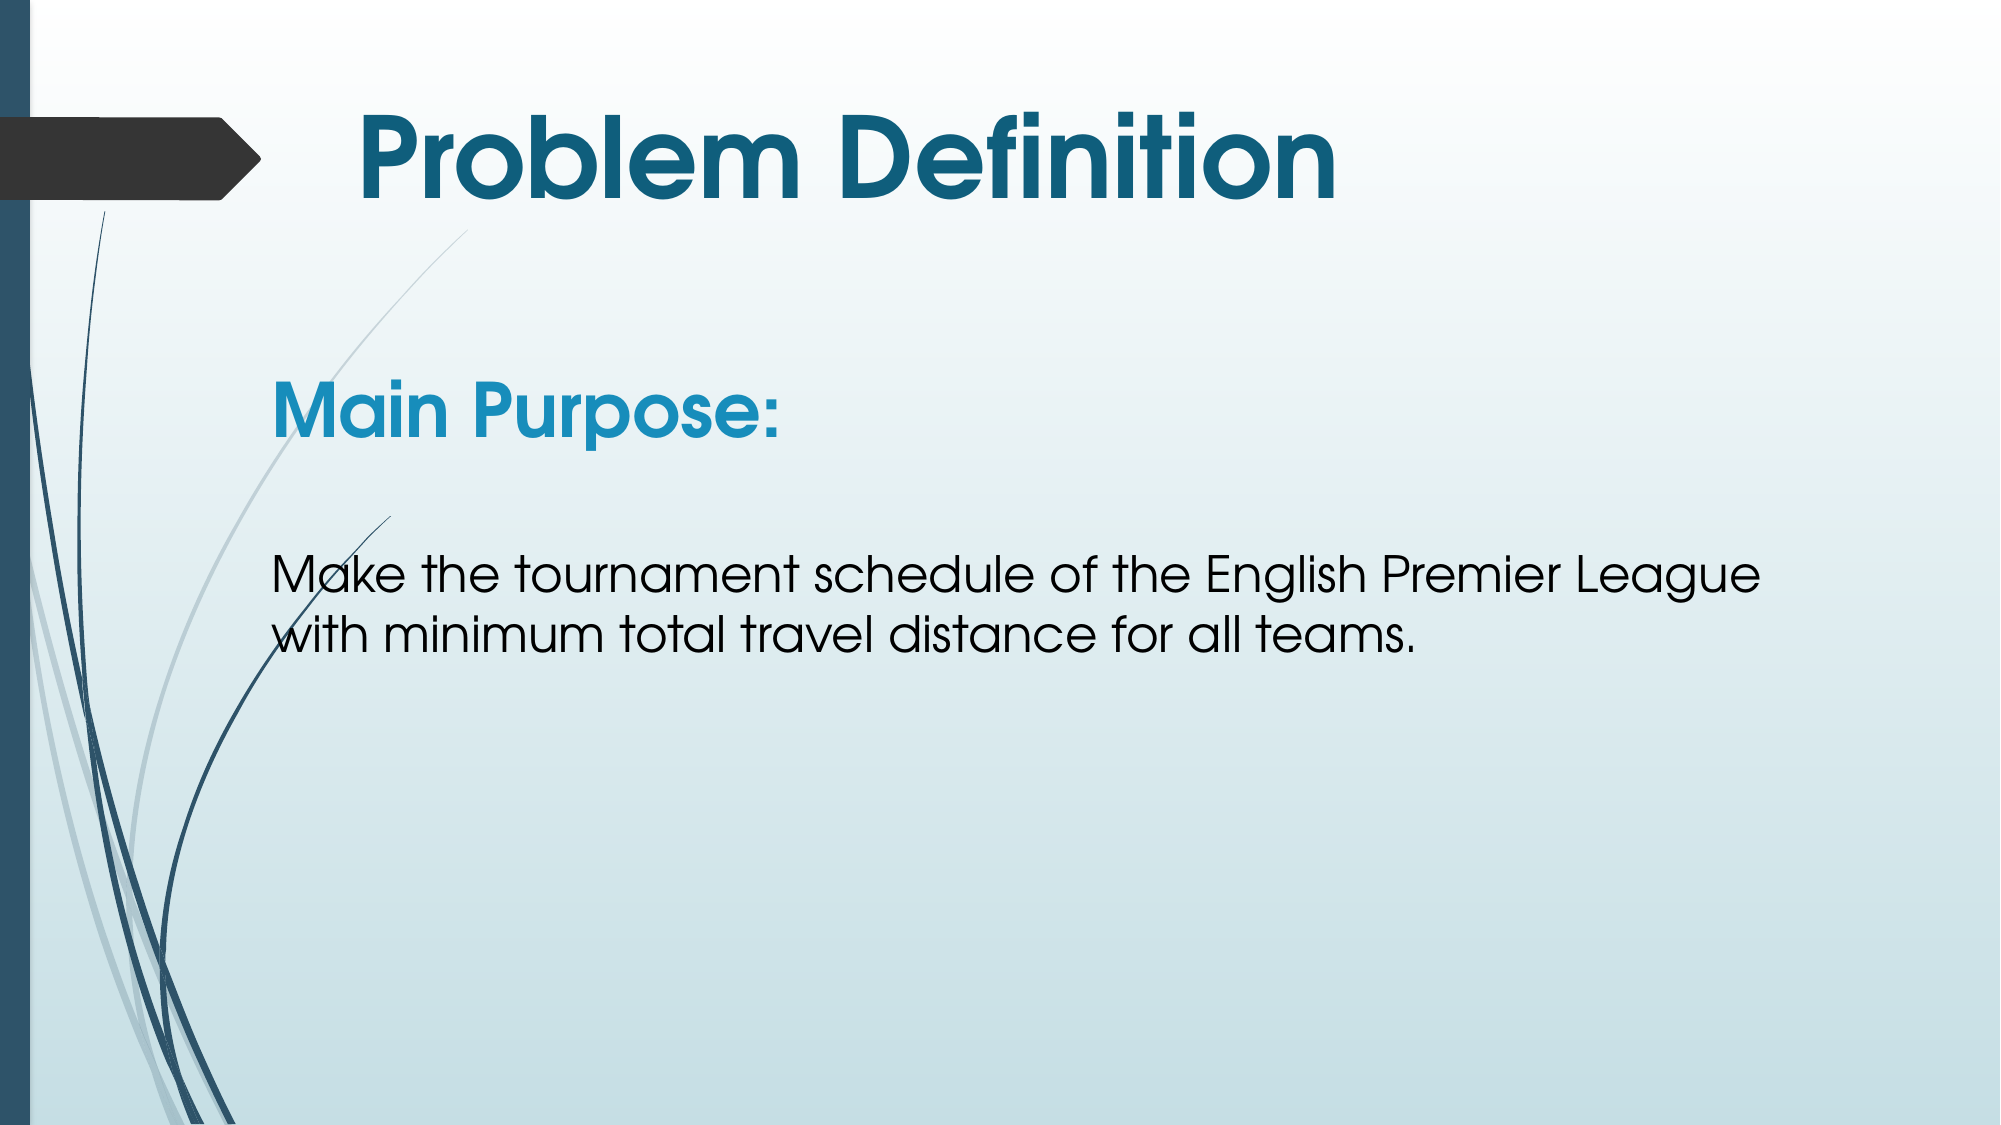

# Problem Definition
Main Purpose:

Make the tournament schedule of the English Premier League with minimum total travel distance for all teams.